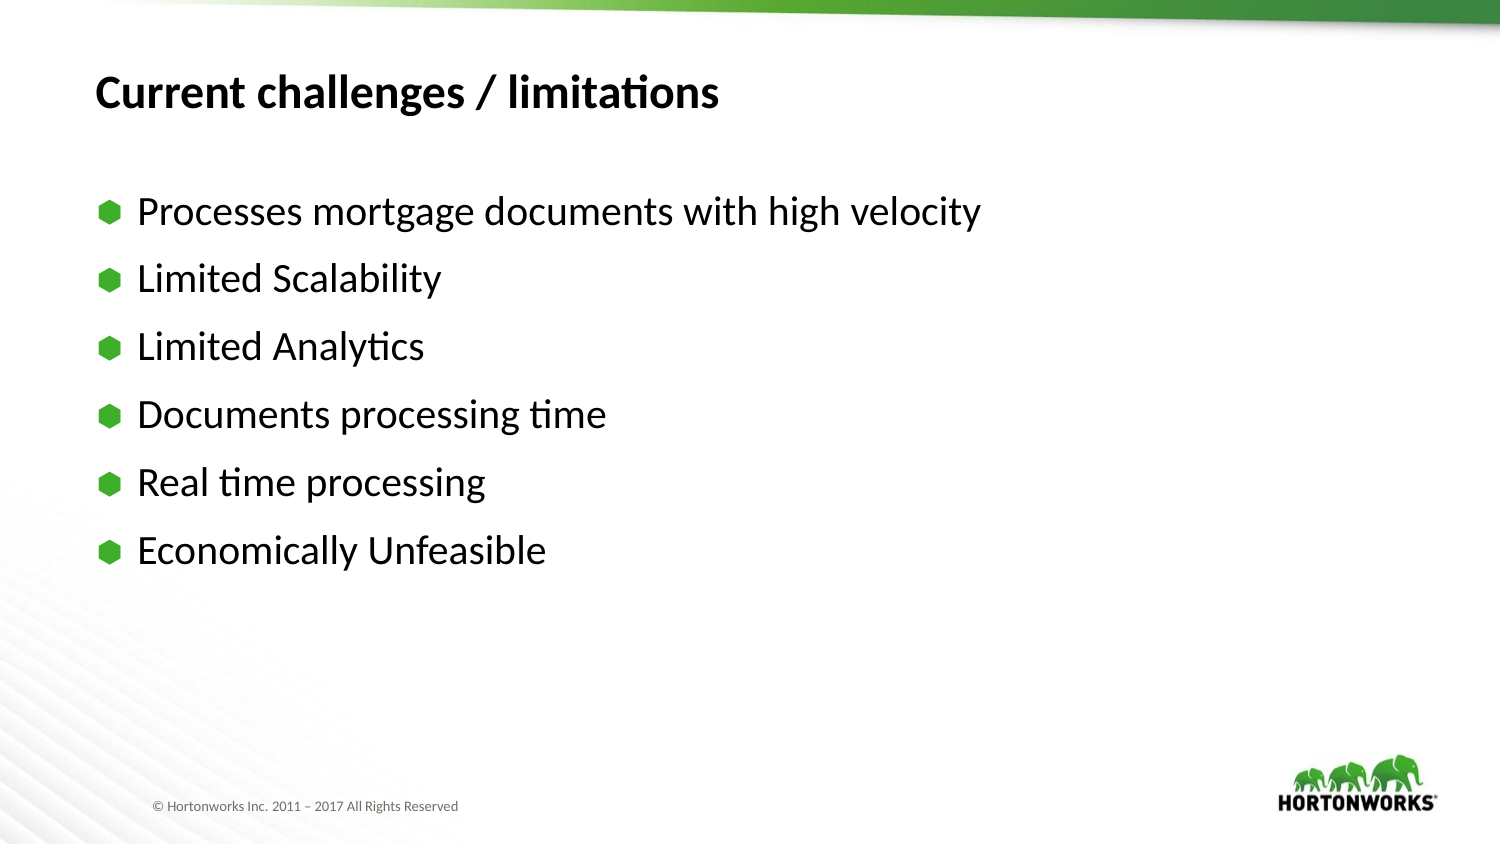

# Current challenges / limitations
Processes mortgage documents with high velocity
Limited Scalability
Limited Analytics
Documents processing time
Real time processing
Economically Unfeasible